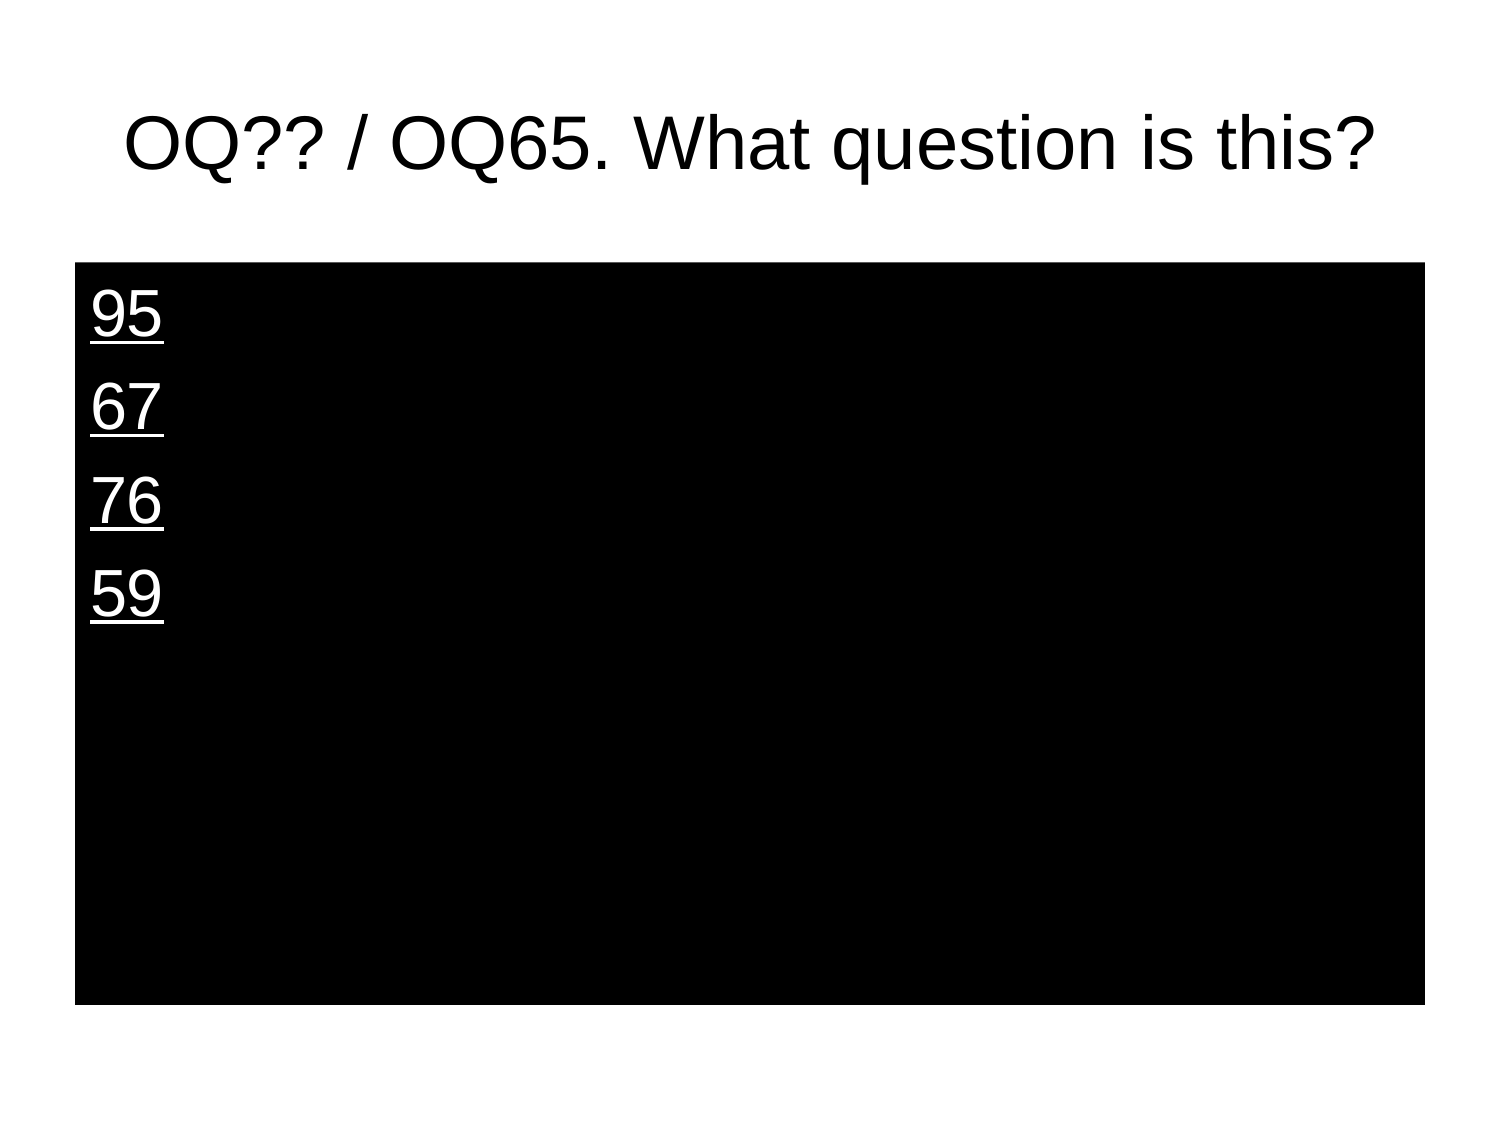

# OQ?? / OQ65. What question is this?
95
67
76
59